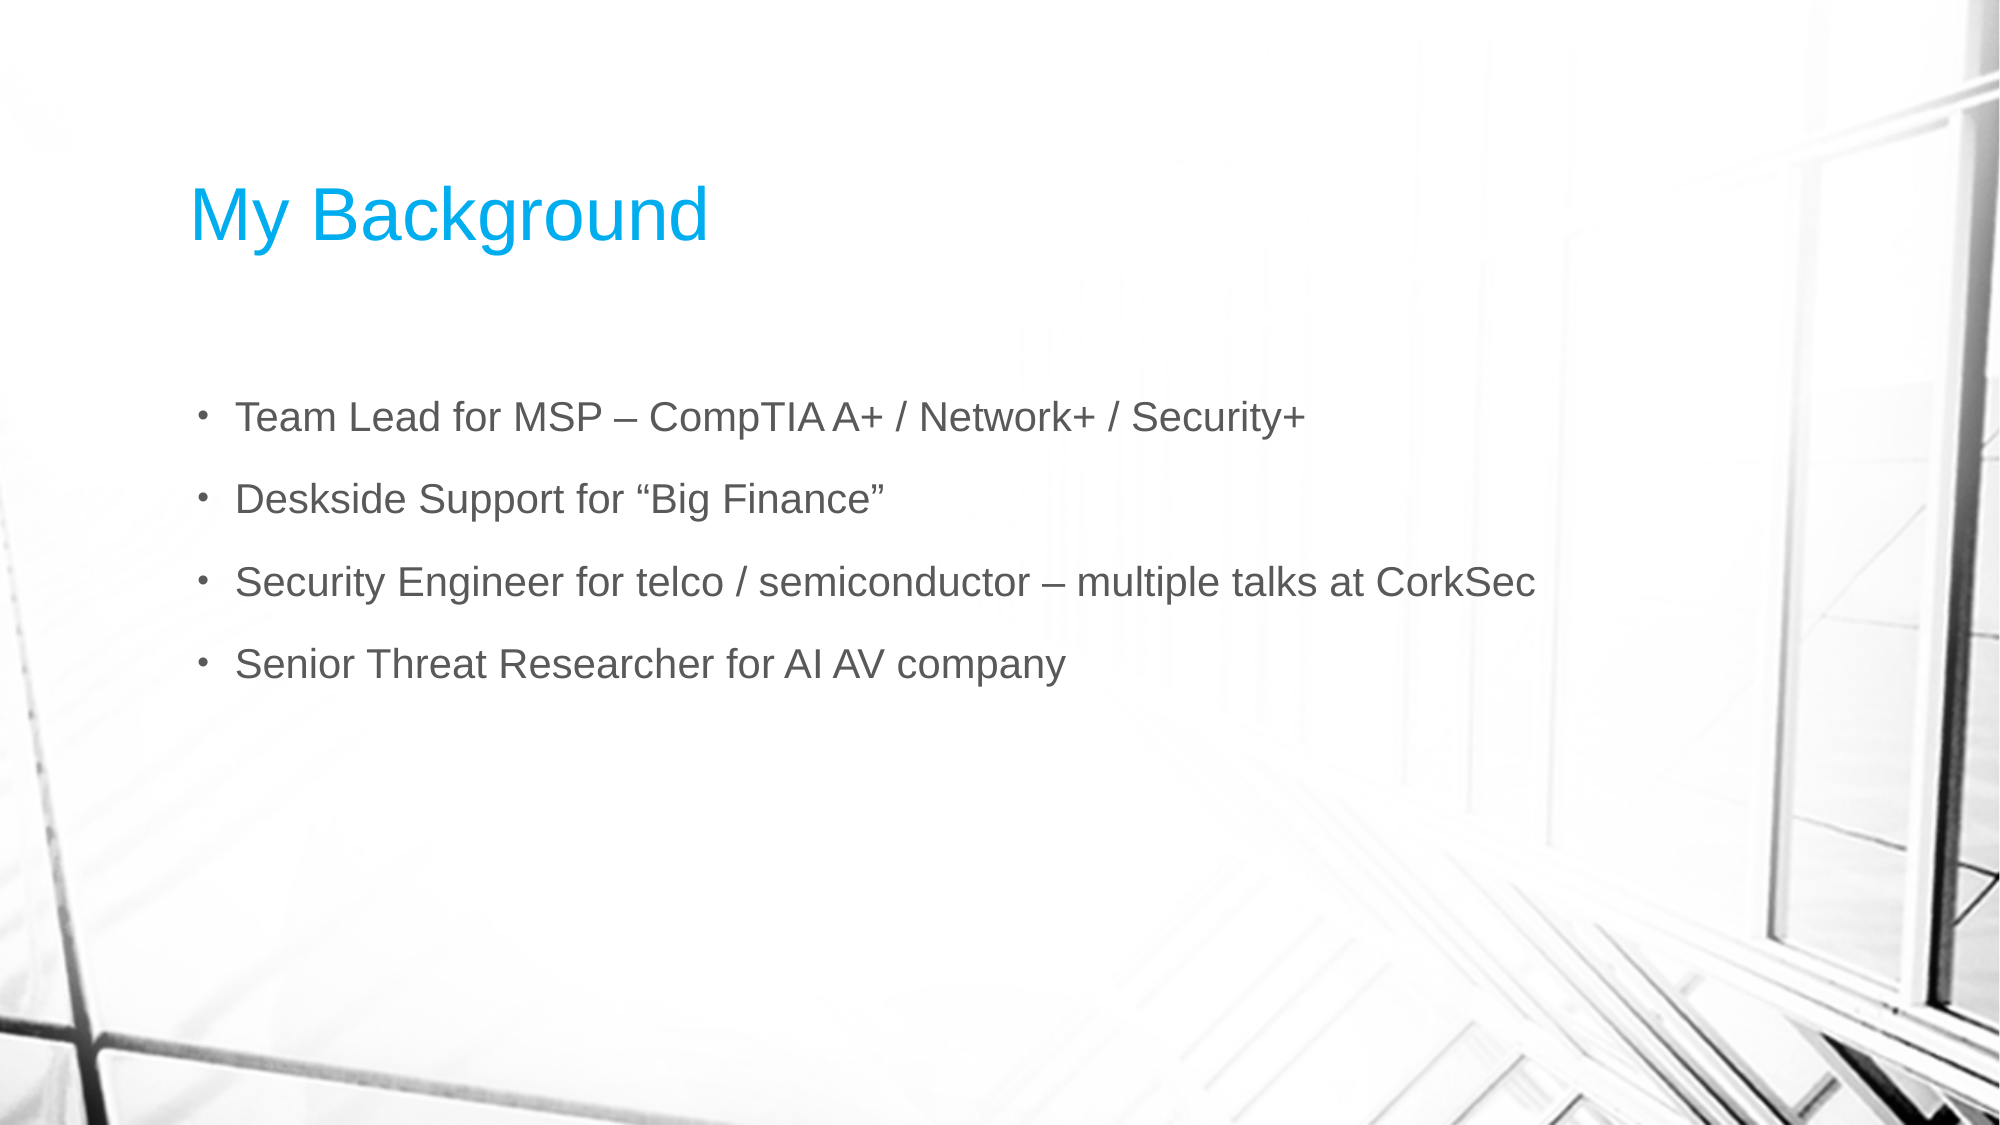

# My Background

Team Lead for MSP – CompTIA A+ / Network+ / Security+
Deskside Support for “Big Finance”
Security Engineer for telco / semiconductor – multiple talks at CorkSec
Senior Threat Researcher for AI AV company